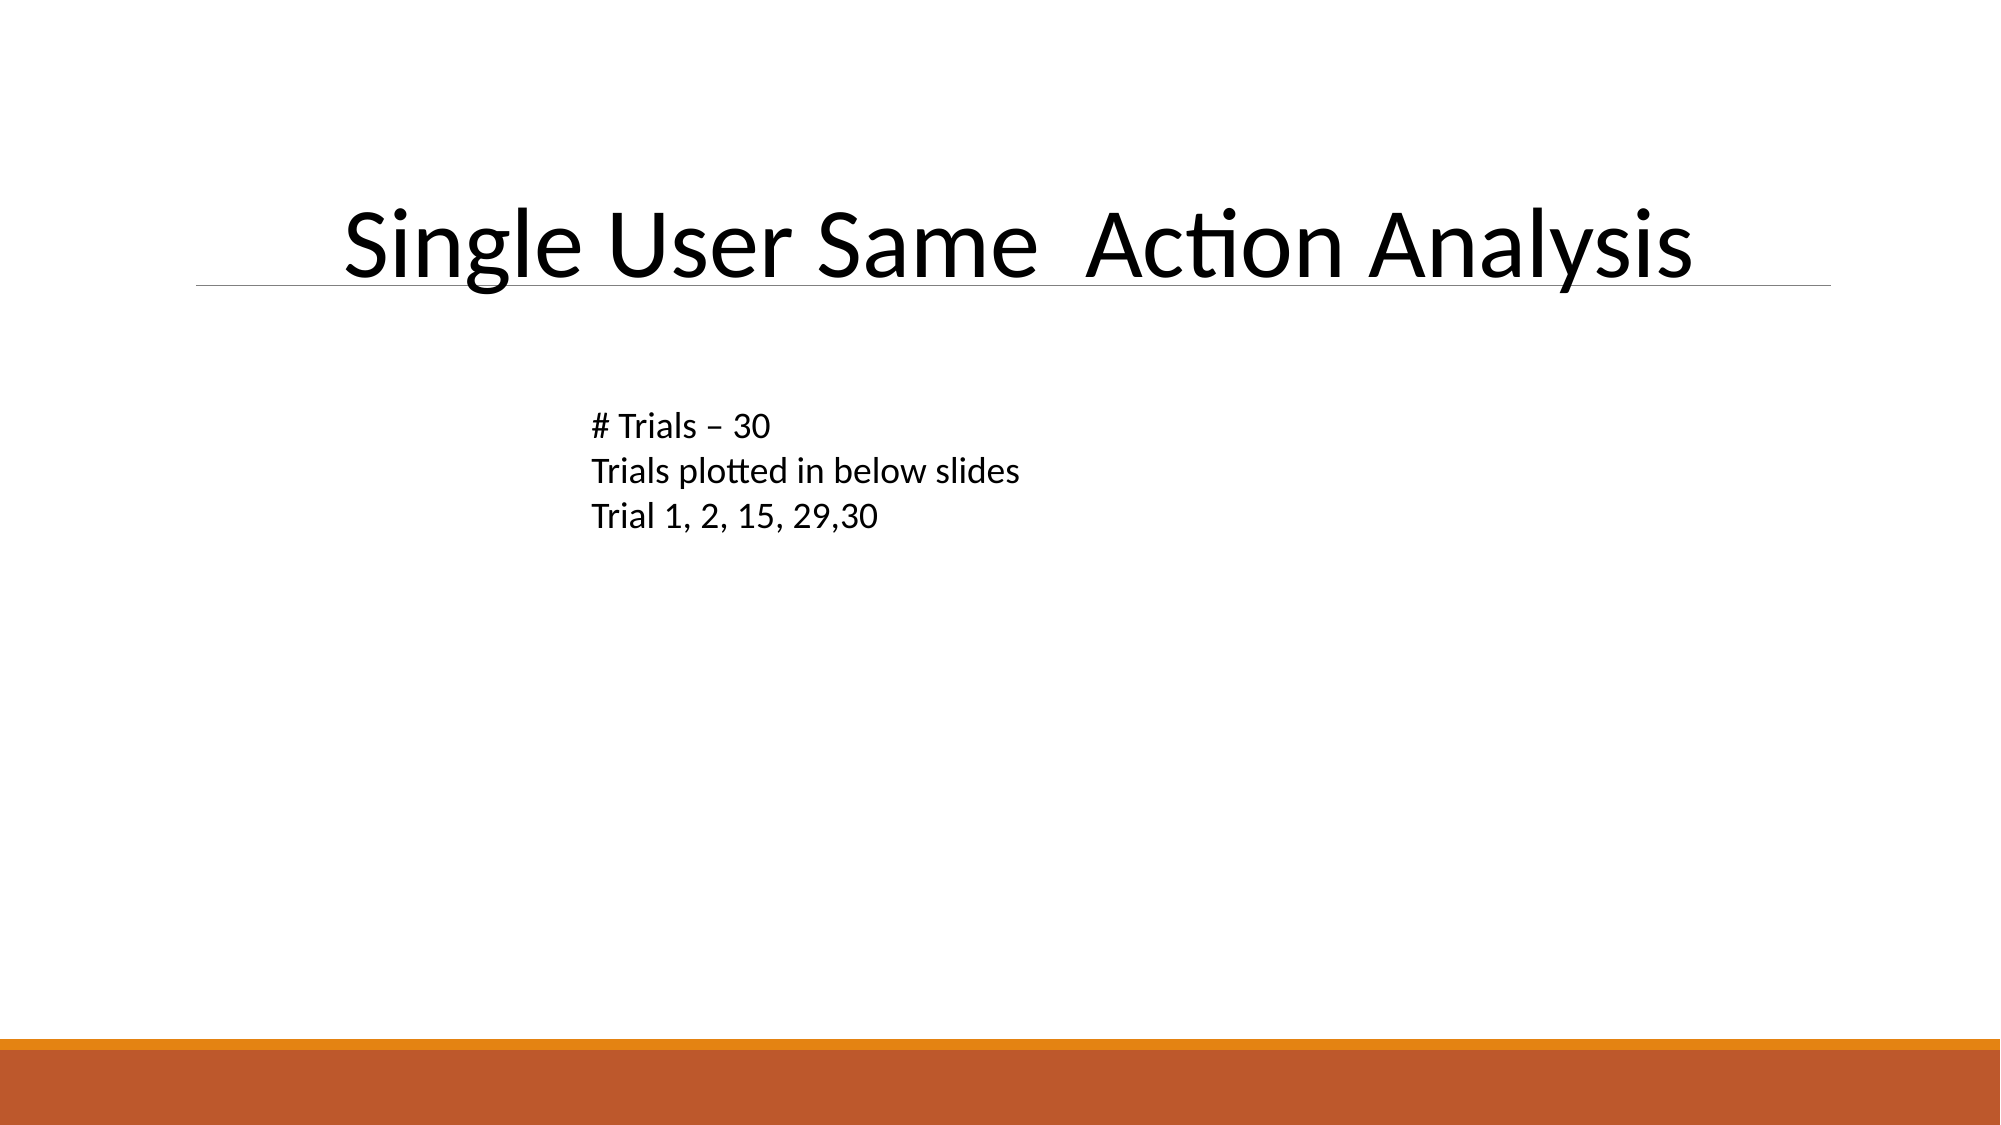

Single User Same  Action Analysis
# Trials – 30
Trials plotted in below slides
Trial 1, 2, 15, 29,30